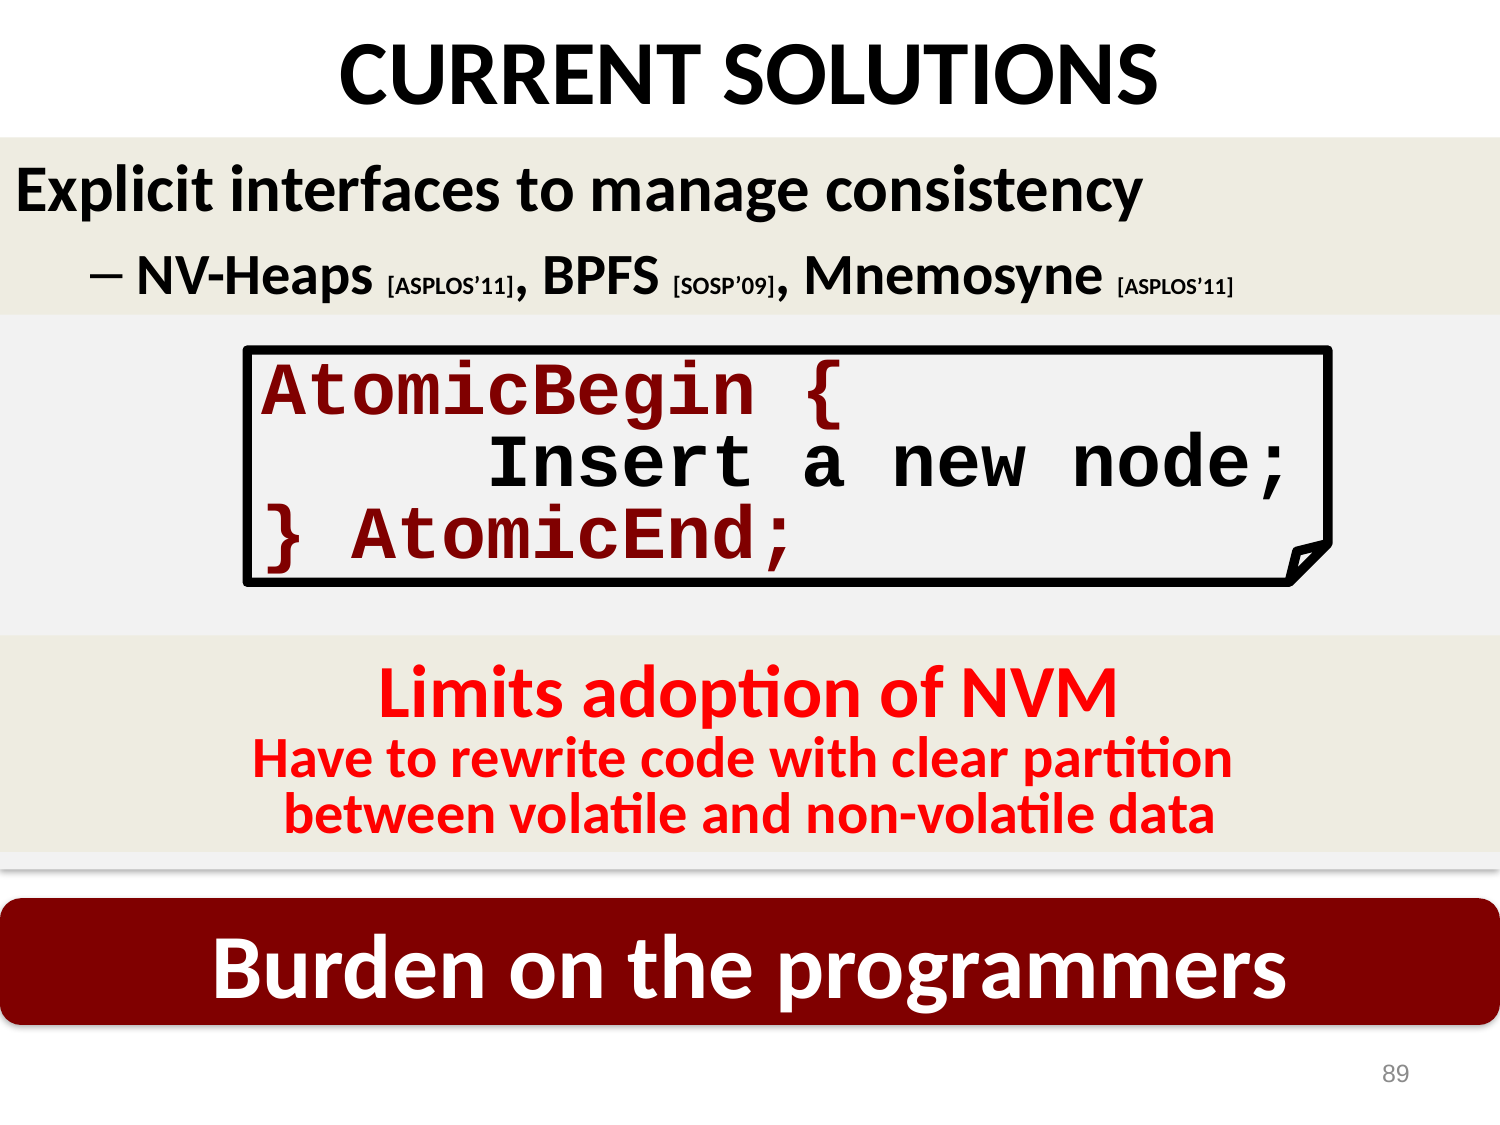

# CURRENT SOLUTIONS
Explicit interfaces to manage consistency
NV-Heaps [ASPLOS’11], BPFS [SOSP’09], Mnemosyne [ASPLOS’11]

AtomicBegin {
     Insert a new node;
} AtomicEnd;
Limits adoption of NVM
Have to rewrite code with clear partition
between volatile and non-volatile data
Burden on the programmers
89